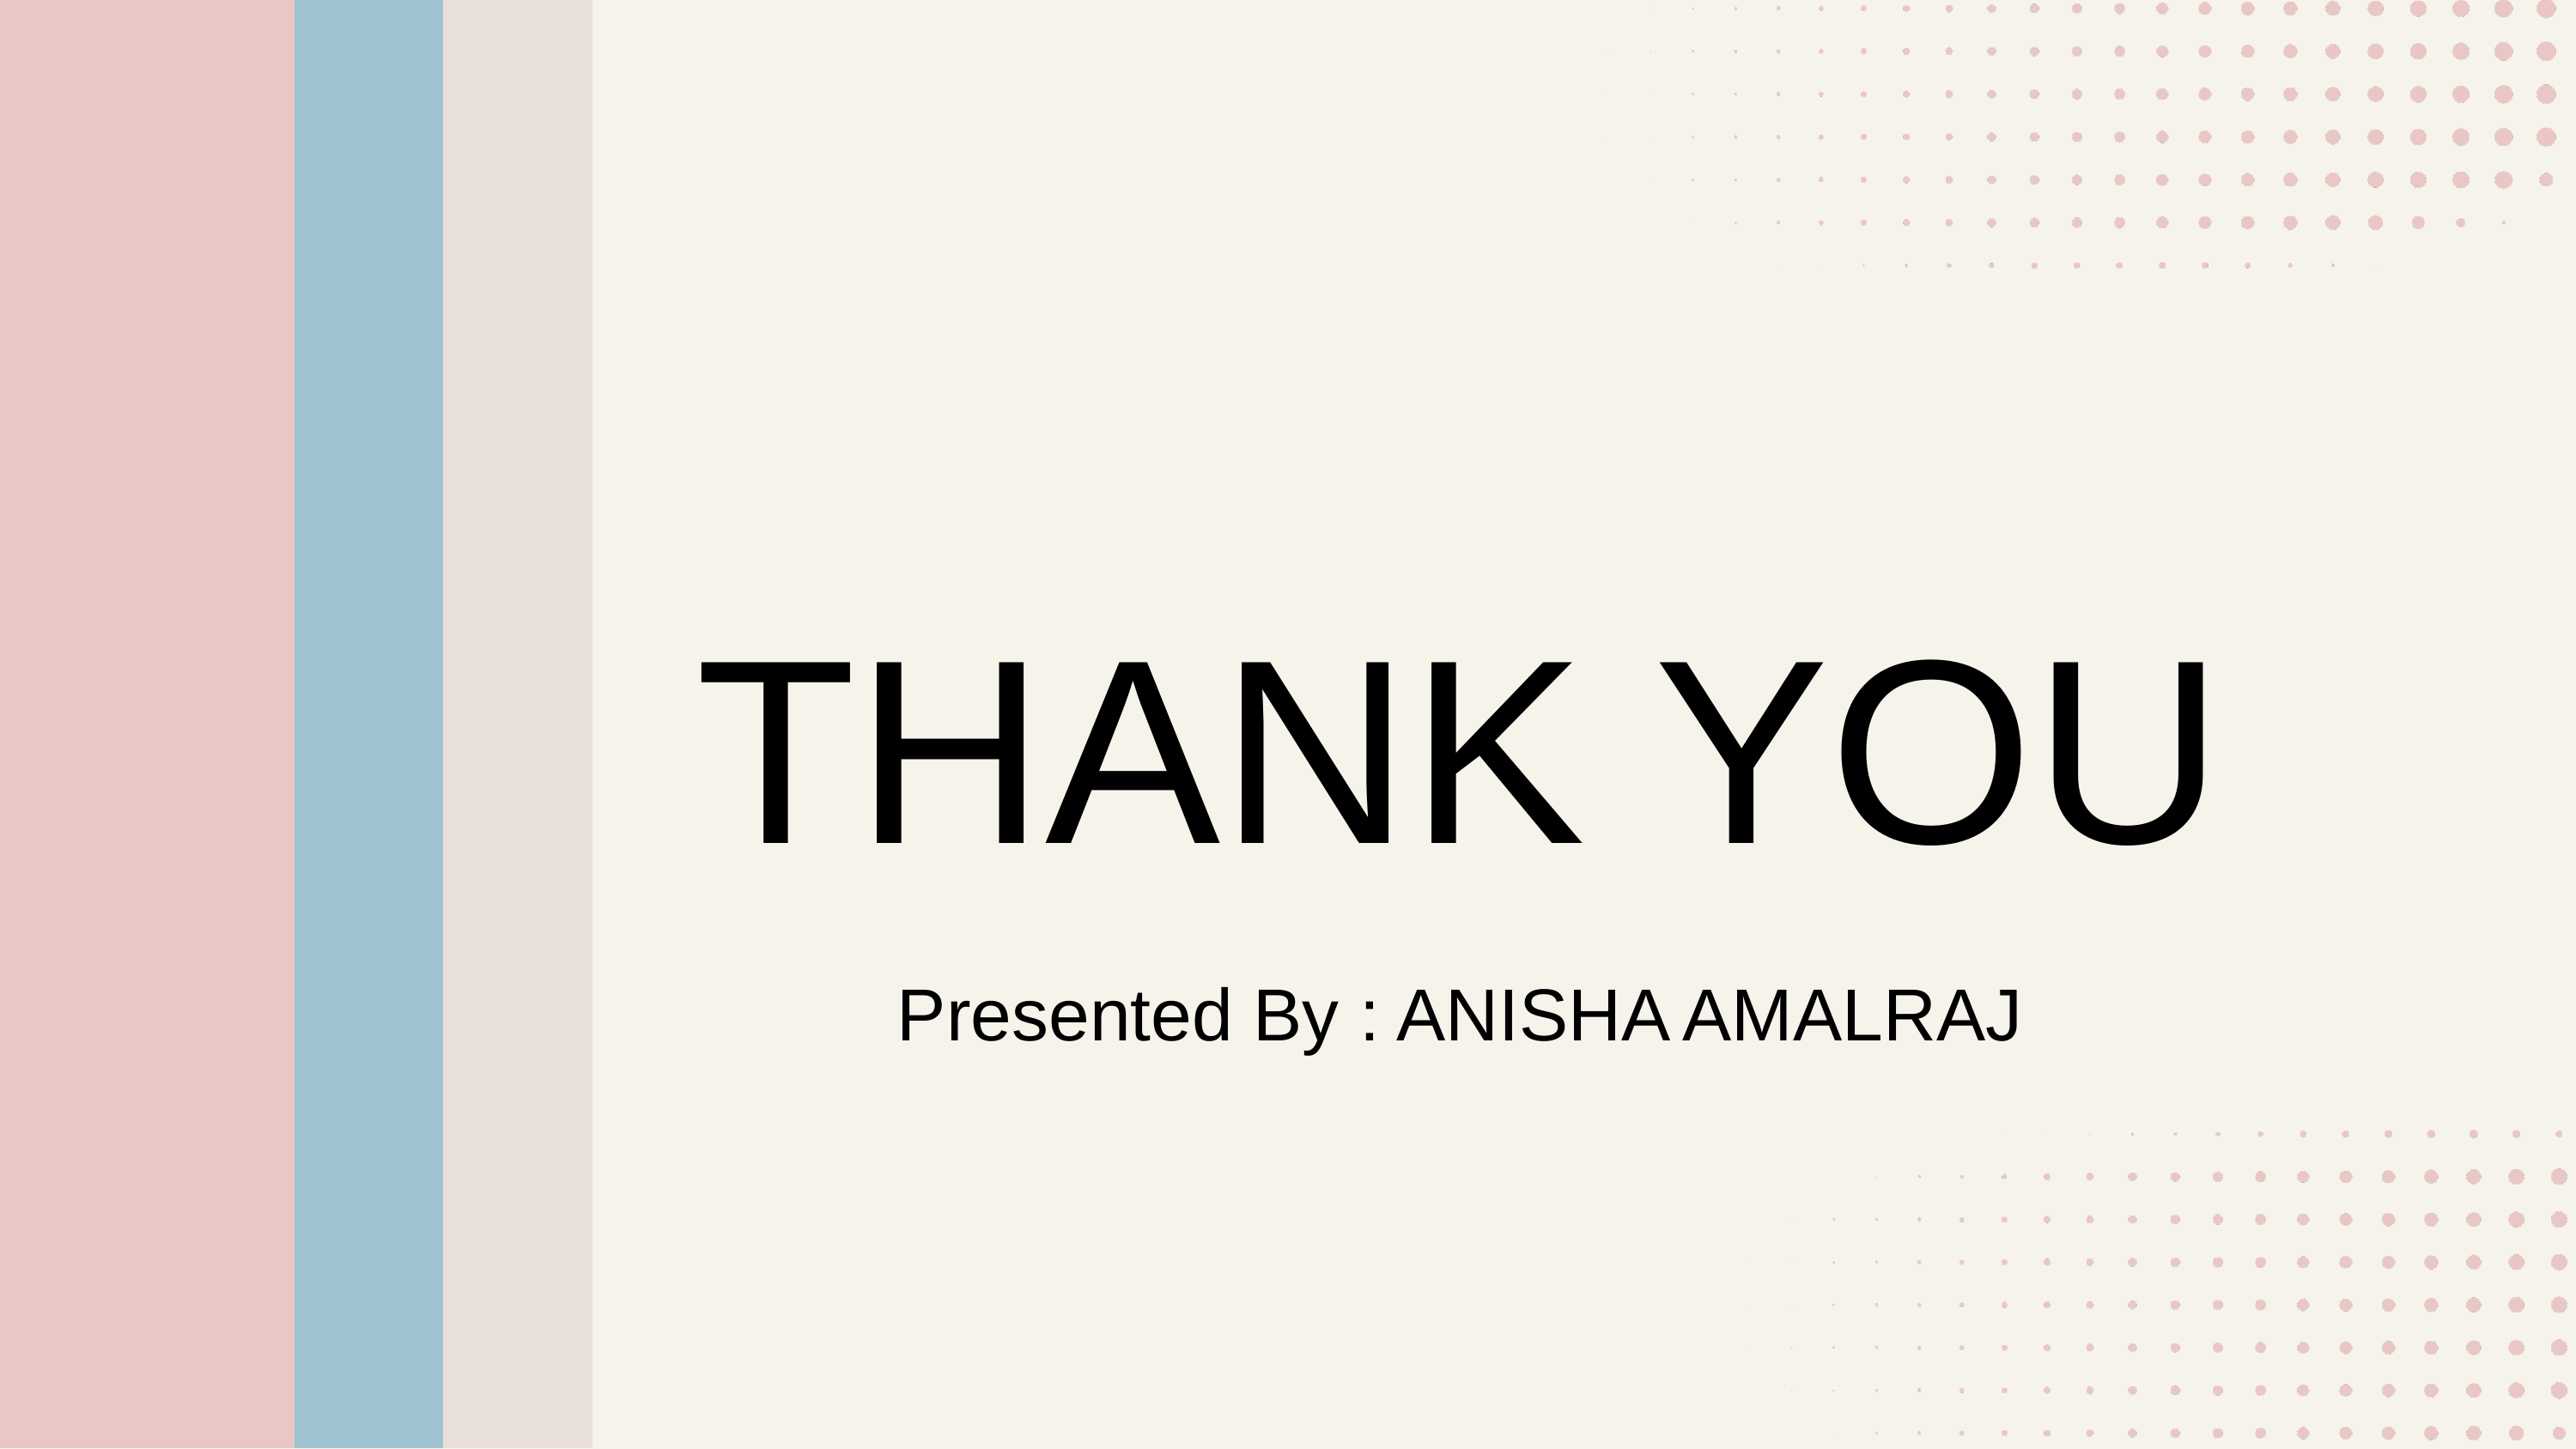

THANK YOU
Presented By : ANISHA AMALRAJ